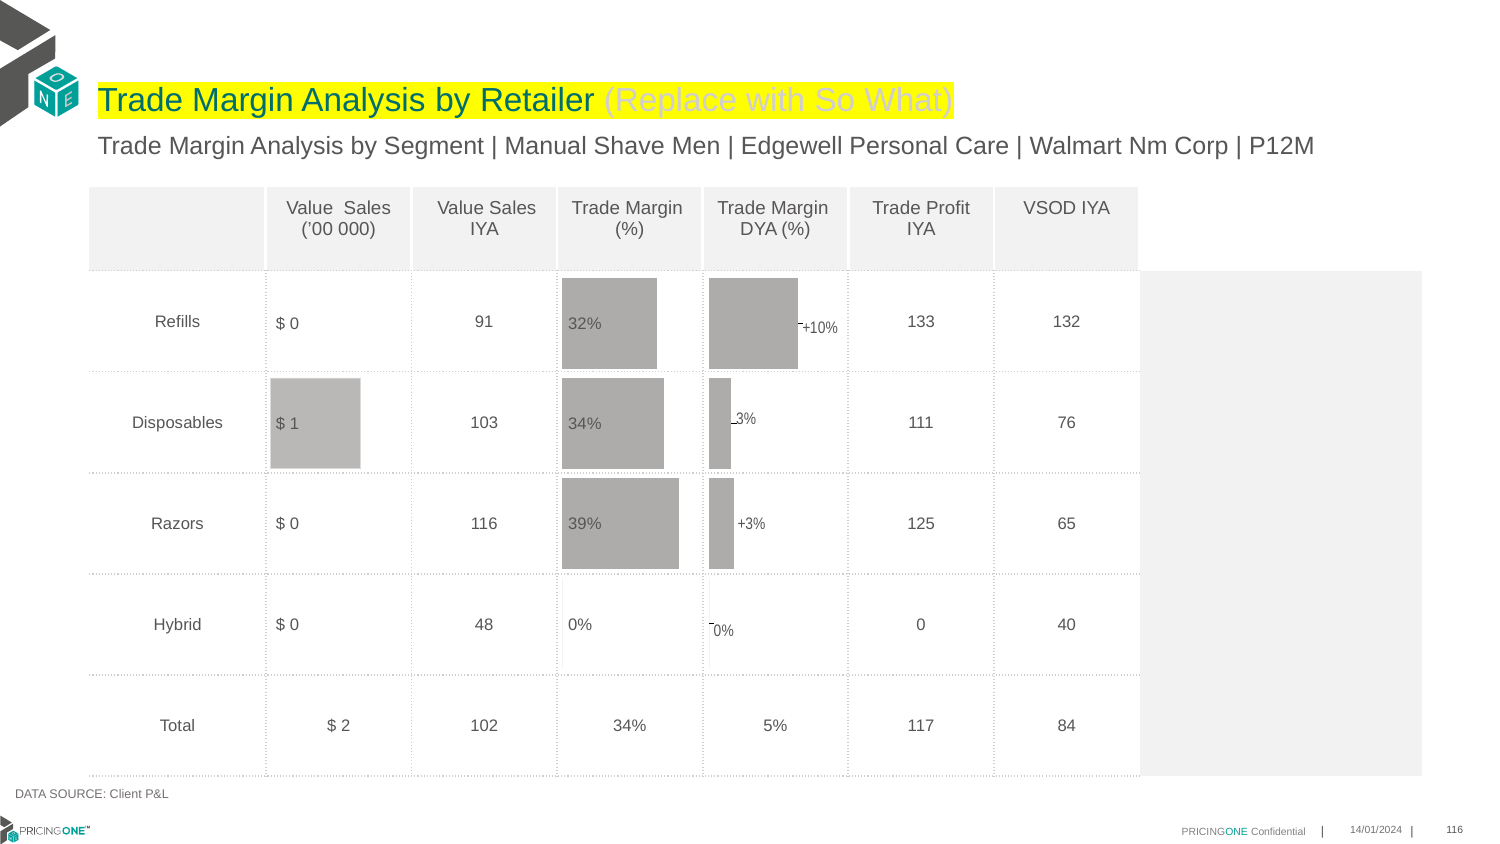

# Trade Margin Analysis by Retailer (Replace with So What)
Trade Margin Analysis by Segment | Manual Shave Men | Edgewell Personal Care | Walmart Nm Corp | P12M
|  | Value Sales (’00 000) | Value Sales IYA | Trade Margin (%) | Trade Margin DYA (%) | Trade Profit IYA | VSOD IYA |  |
| --- | --- | --- | --- | --- | --- | --- | --- |
| Refills |  | 91 |  |  | 133 | 132 |  |
| Disposables |  | 103 |  |  | 111 | 76 |  |
| Razors |  | 116 |  |  | 125 | 65 |  |
| Hybrid |  | 48 |  |  | 0 | 40 |  |
| Total | $ 2 | 102 | 34% | 5% | 117 | 84 |  |

### Chart

| Category | Trade Margin DYA |
|---|---|
| Refills | 0.10101119875946296 |
| Disposables | 0.025101744074049026 |
| Razors | 0.028708949419949337 |
| Hybrid | 0.0 |
| None | None |

### Chart

| Category | Trade Margin % |
|---|---|
| Refills | 0.3172 |
| Disposables | 0.3411 |
| Razors | 0.3913 |
| Hybrid | 0.0 |
| None | None |

### Chart

| Category | Value Sales |
|---|---|
| Refills | 0.0 |
| Disposables | 1.0 |
| Razors | 0.0 |
| Hybrid | 0.0 |
| None | None |
DATA SOURCE: Client P&L

14/01/2024
116